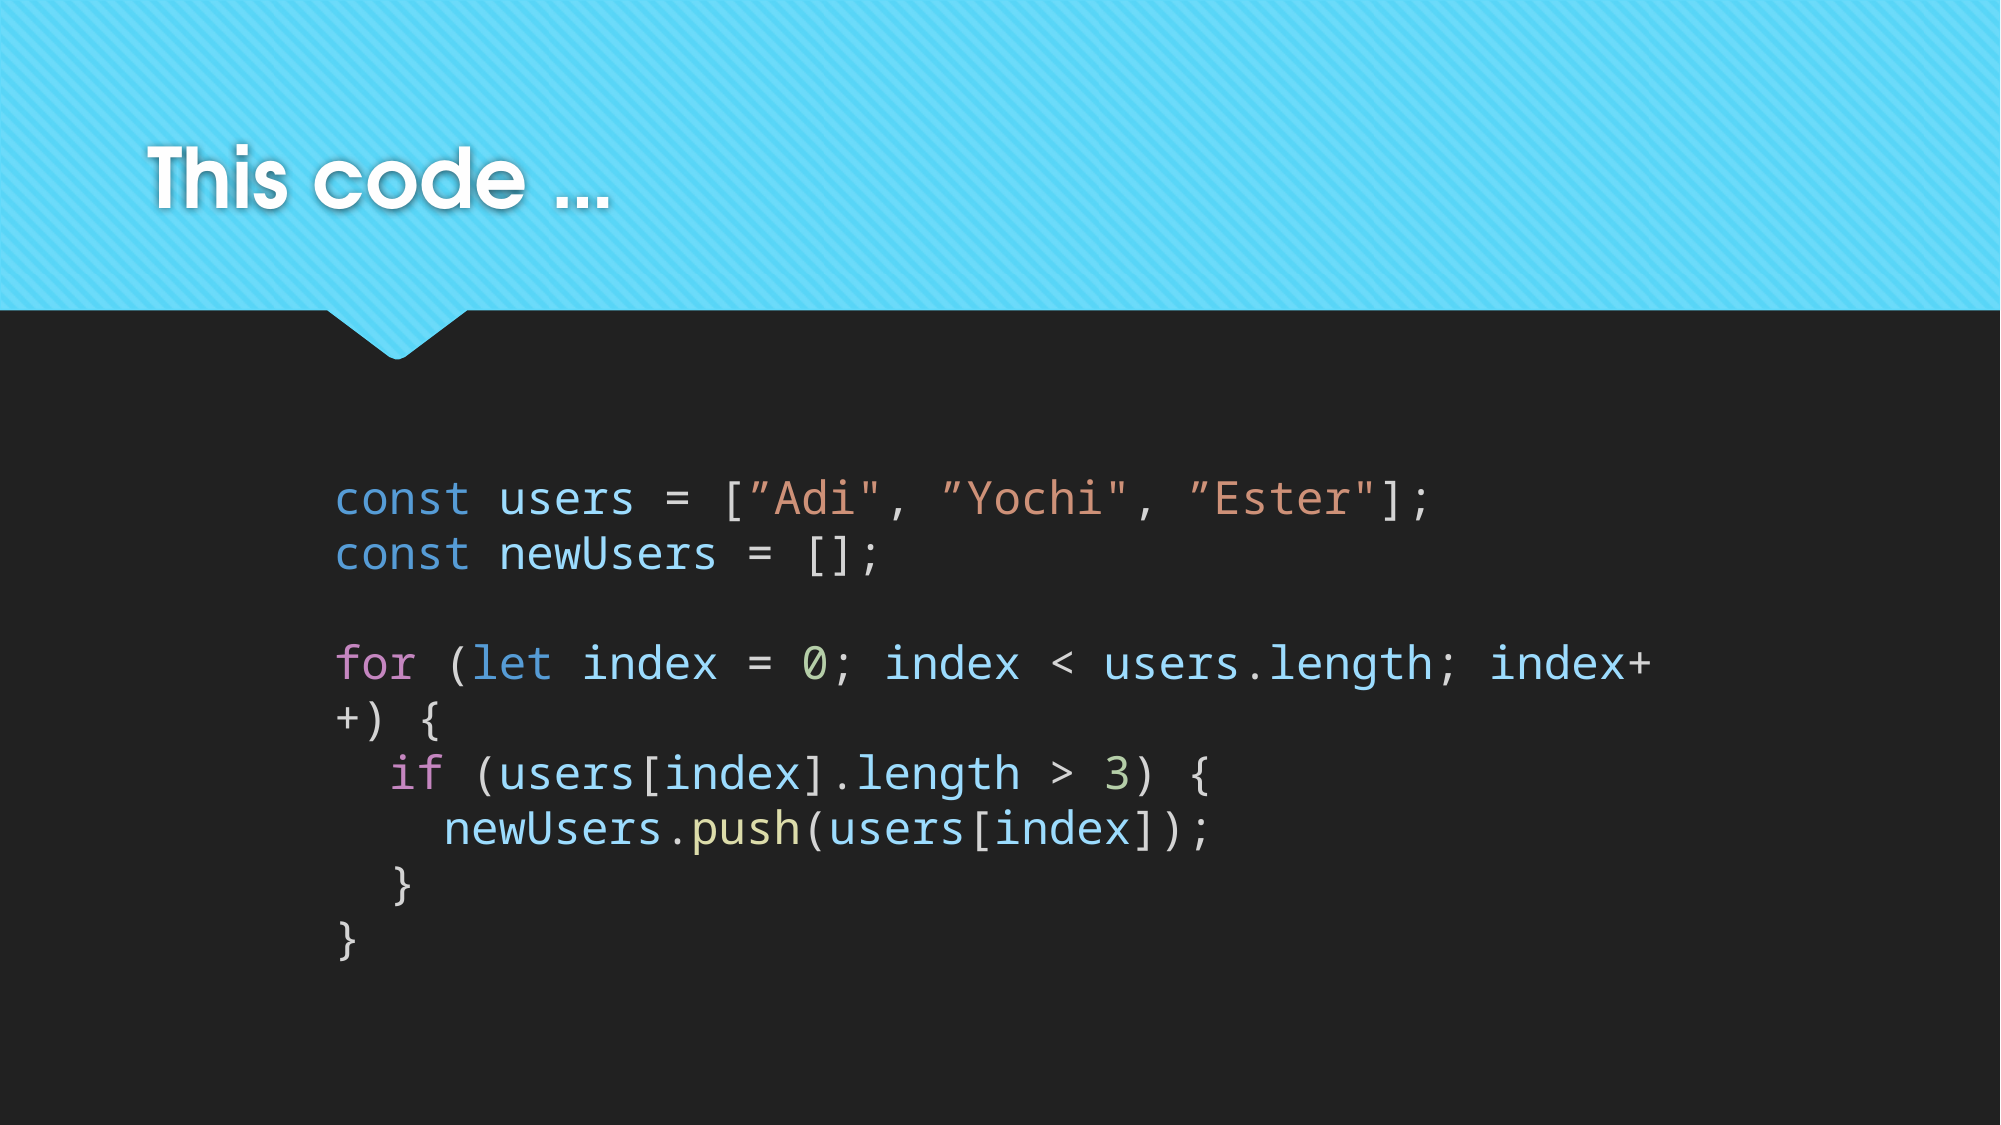

# This code …
const users = [”Adi", ”Yochi", ”Ester"];
const newUsers = [];
for (let index = 0; index < users.length; index++) {
  if (users[index].length > 3) {
    newUsers.push(users[index]);
  }
}